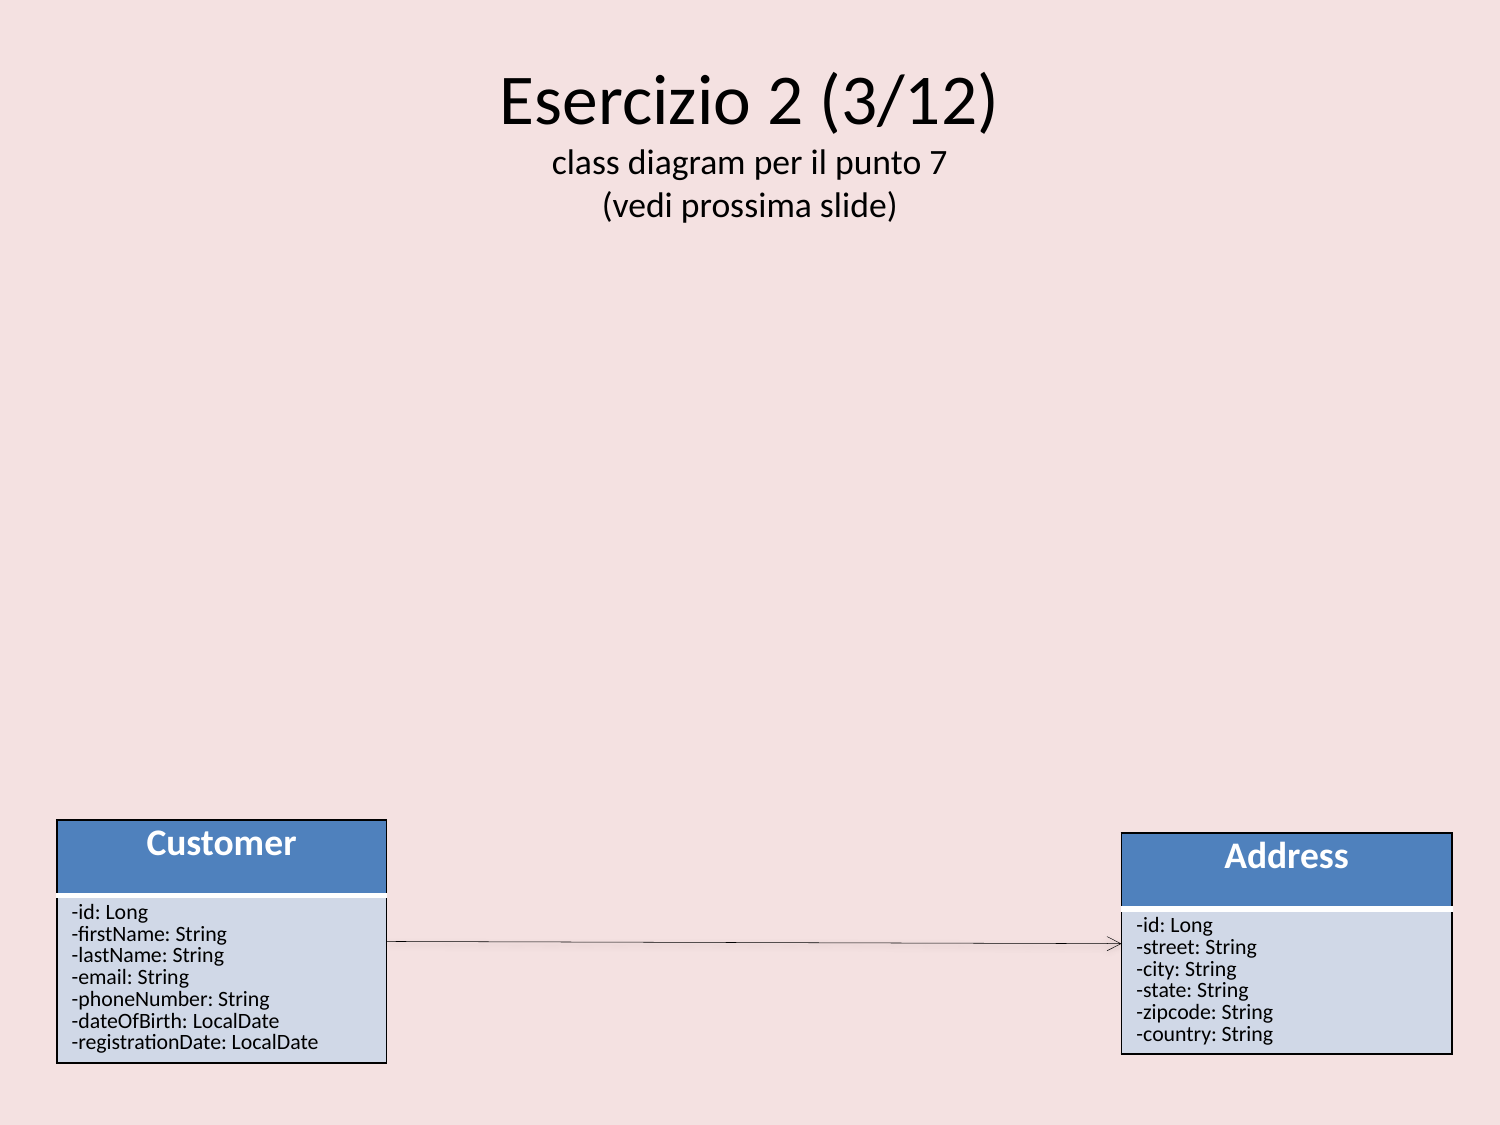

# Esercizio 2 (3/12) class diagram per il punto 7 (vedi prossima slide)
| Customer |
| --- |
| -id: Long -firstName: String -lastName: String -email: String -phoneNumber: String -dateOfBirth: LocalDate -registrationDate: LocalDate |
| Address |
| --- |
| -id: Long -street: String -city: String -state: String -zipcode: String -country: String |